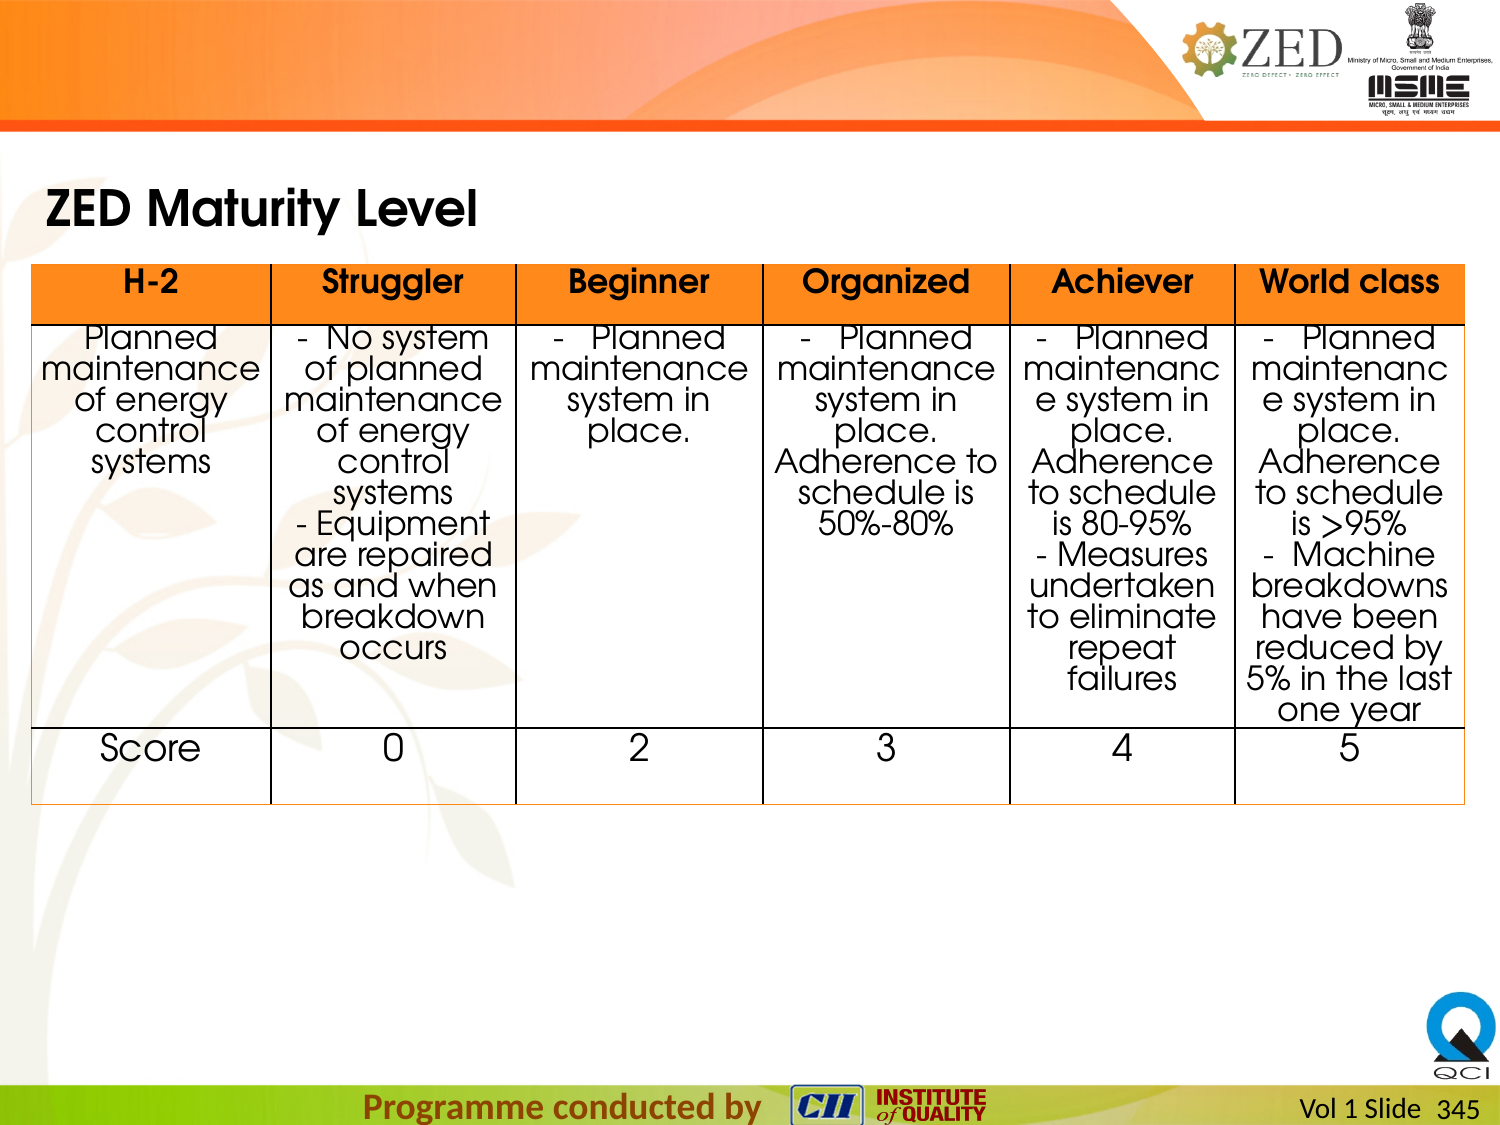

ZED Maturity Level
| H-2 | Struggler | Beginner | Organized | Achiever | World class |
| --- | --- | --- | --- | --- | --- |
| Planned maintenance of energy control systems | -  No system of planned maintenance of energy control systems - Equipment are repaired as and when breakdown occurs | -   Planned maintenance system in place. | -   Planned maintenance system in place. Adherence to schedule is 50%-80% | -   Planned maintenance system in place. Adherence to schedule is 80-95% - Measures undertaken to eliminate repeat failures | -   Planned maintenance system in place. Adherence to schedule is >95% - Machine breakdowns have been reduced by 5% in the last one year |
| Score | 0 | 2 | 3 | 4 | 5 |